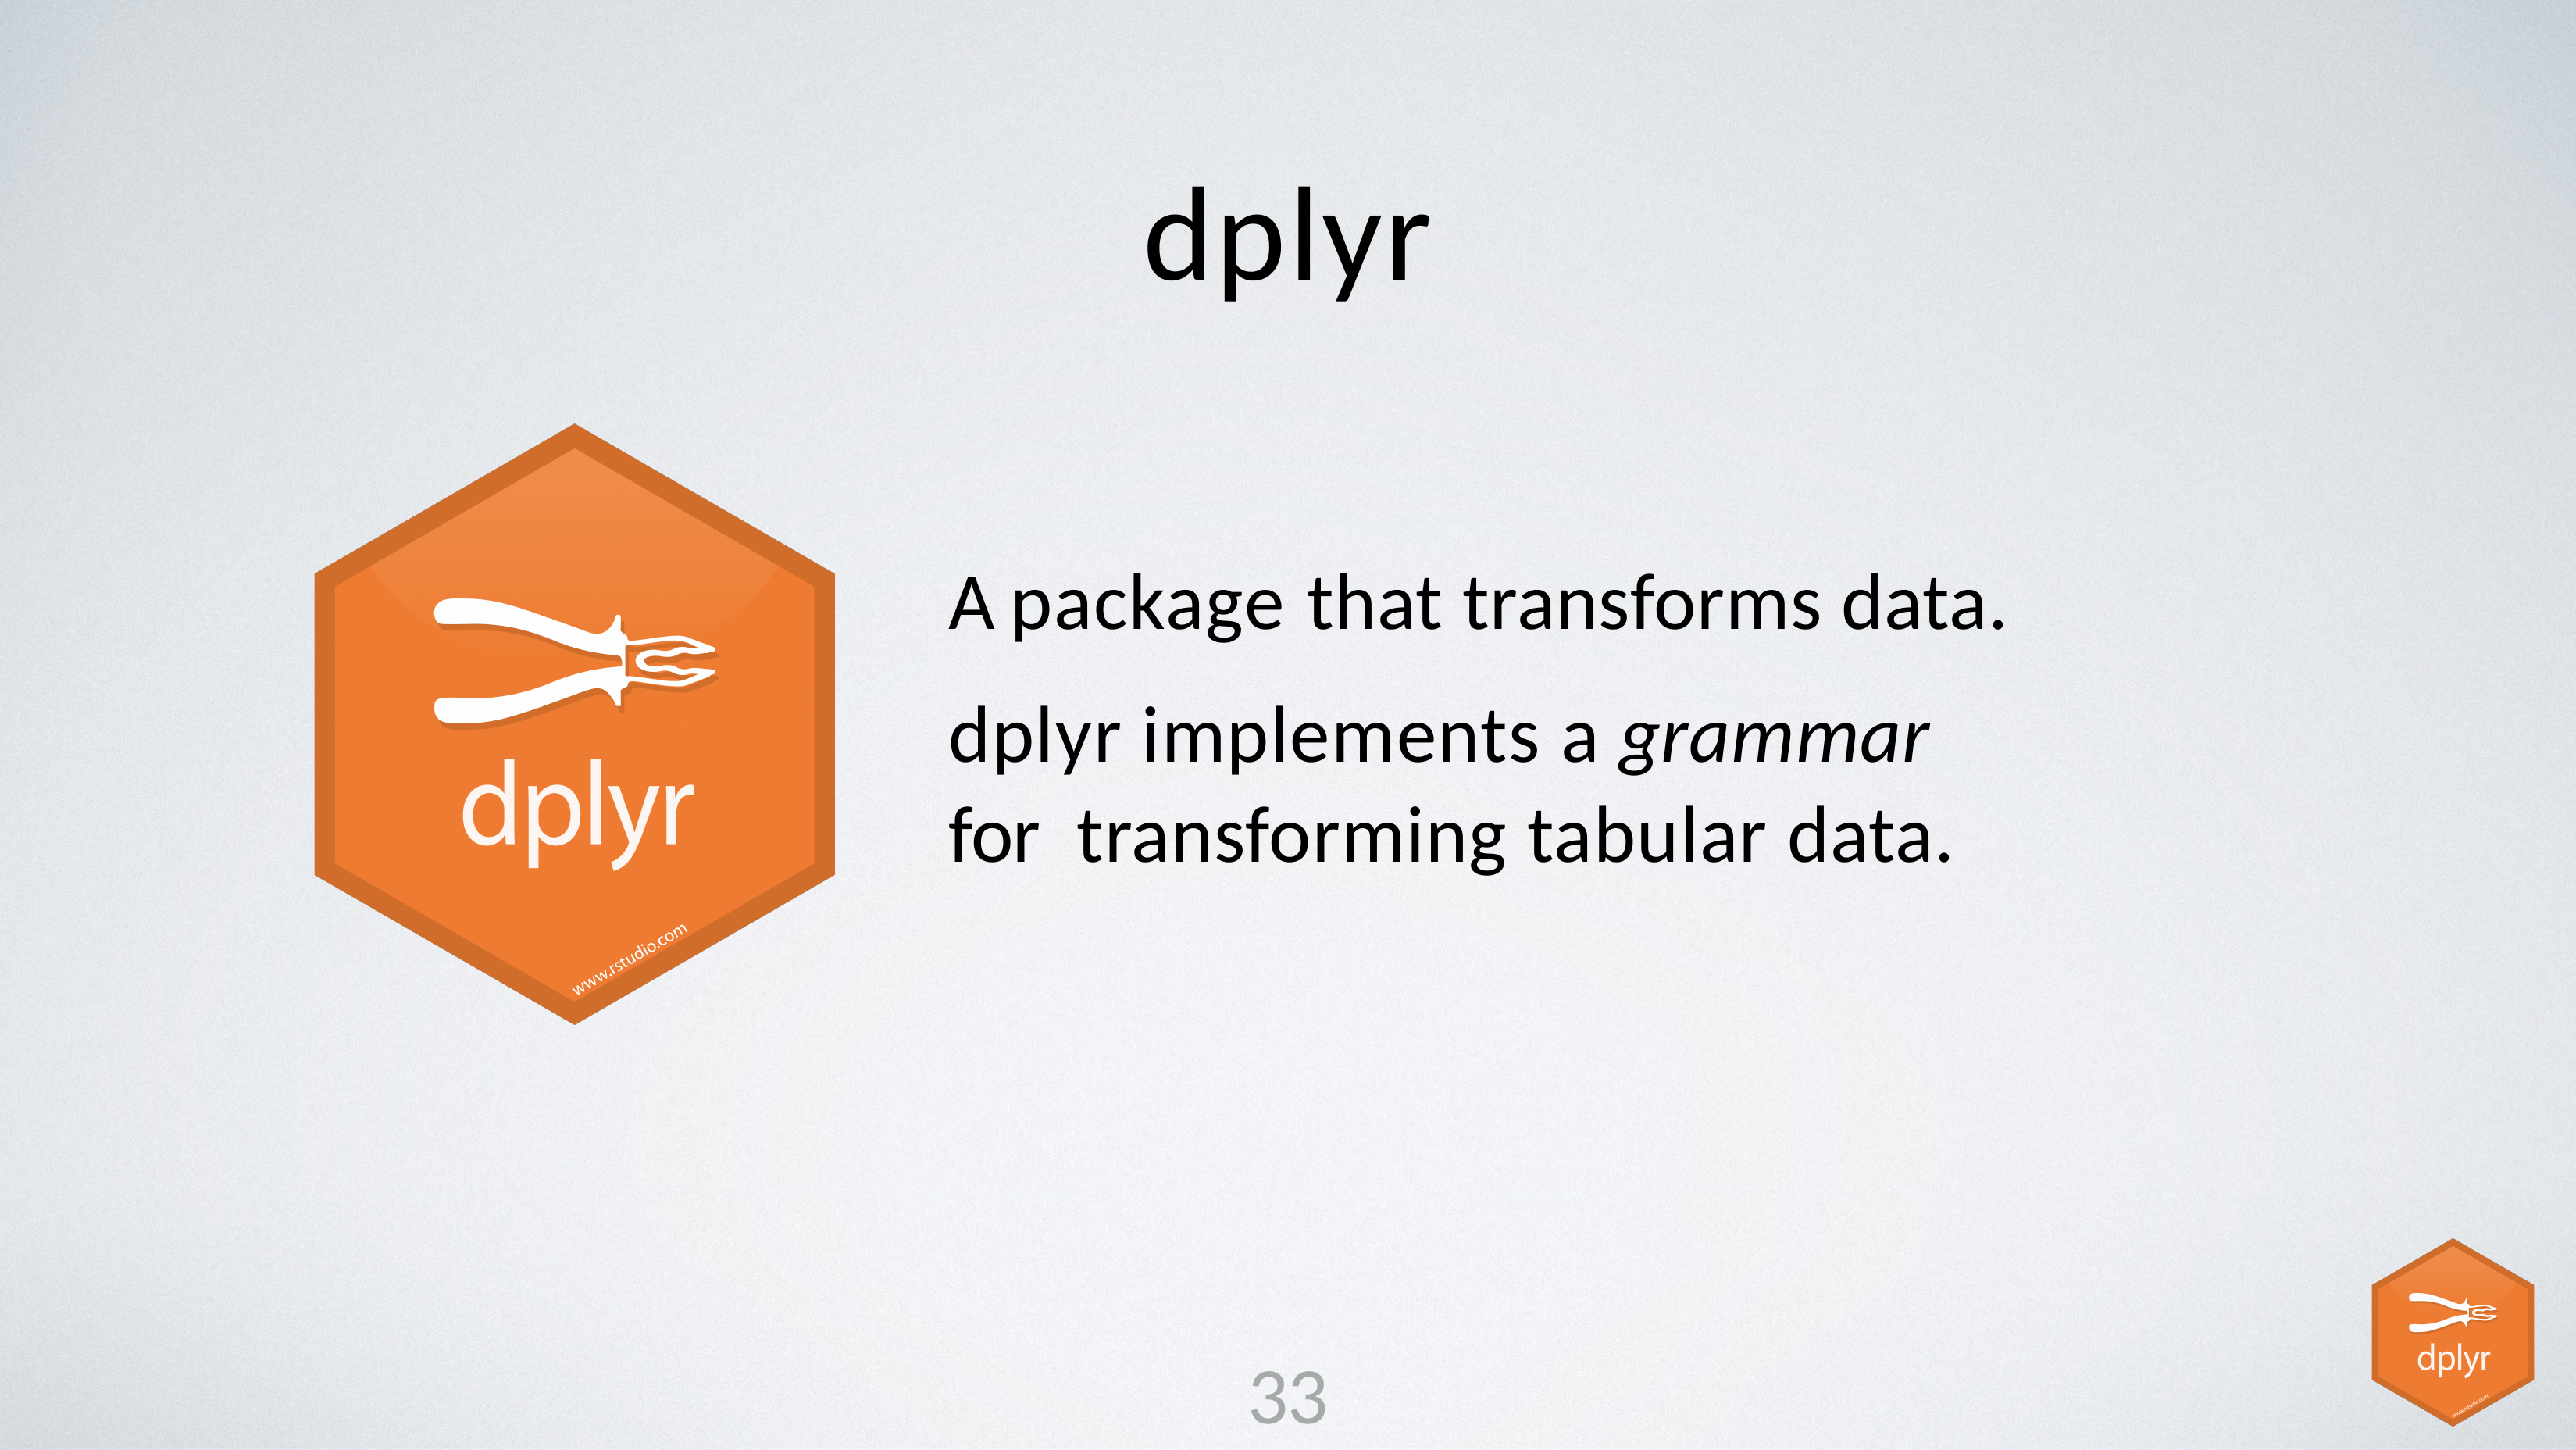

# dplyr

A package that transforms data.
dplyr implements a grammar for  transforming tabular data.

33